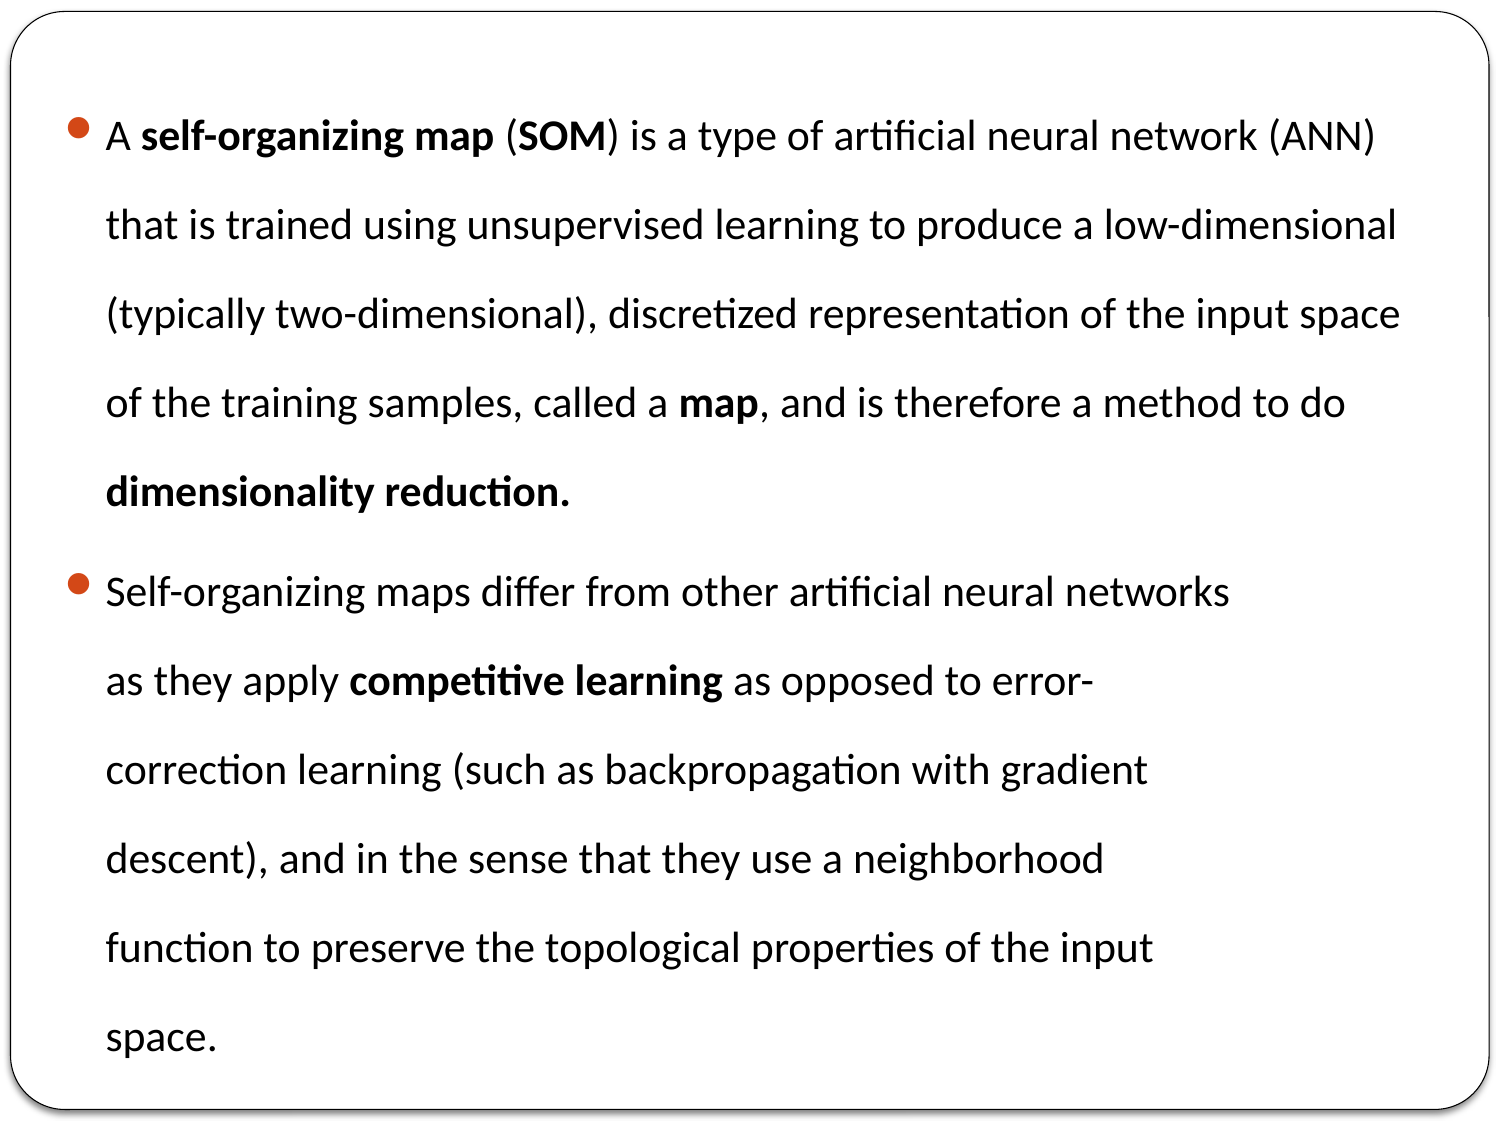

A self-organizing map (SOM) is a type of artificial neural network (ANN) that is trained using unsupervised learning to produce a low-dimensional (typically two-dimensional), discretized representation of the input space of the training samples, called a map, and is therefore a method to do dimensionality reduction.
Self-organizing maps differ from other artificial neural networks as they apply competitive learning as opposed to error-correction learning (such as backpropagation with gradient descent), and in the sense that they use a neighborhood function to preserve the topological properties of the input space.